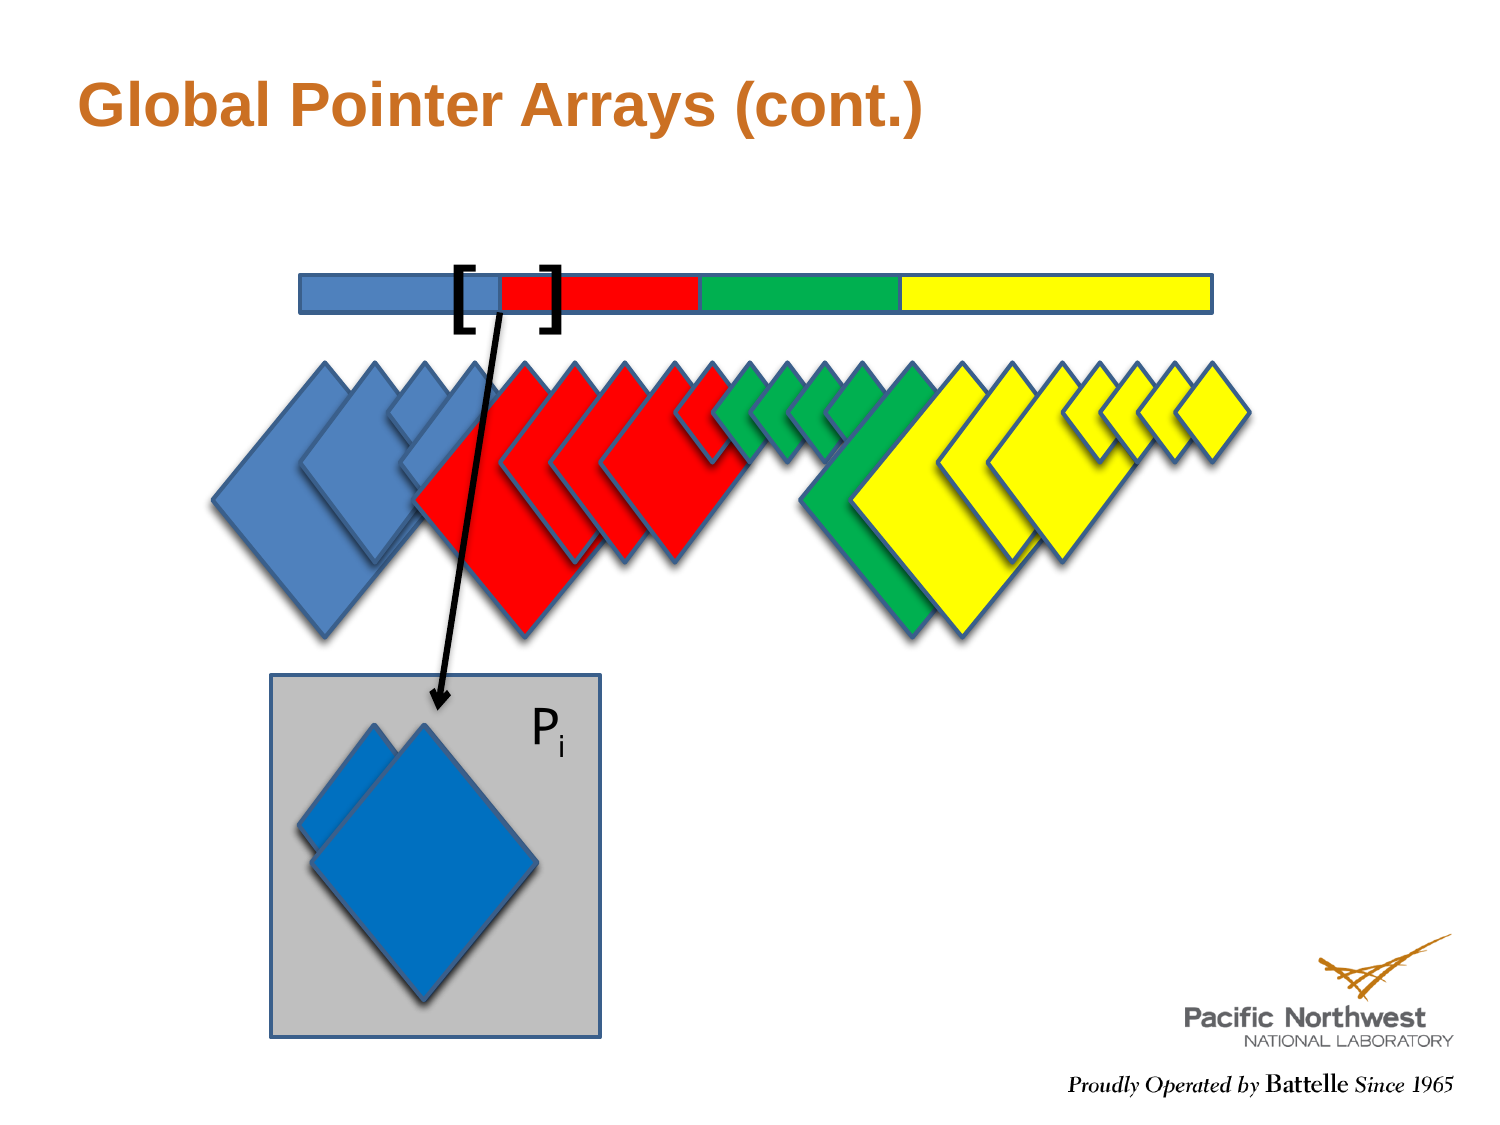

# Global Pointer Arrays (cont.)
[ ]

Pi